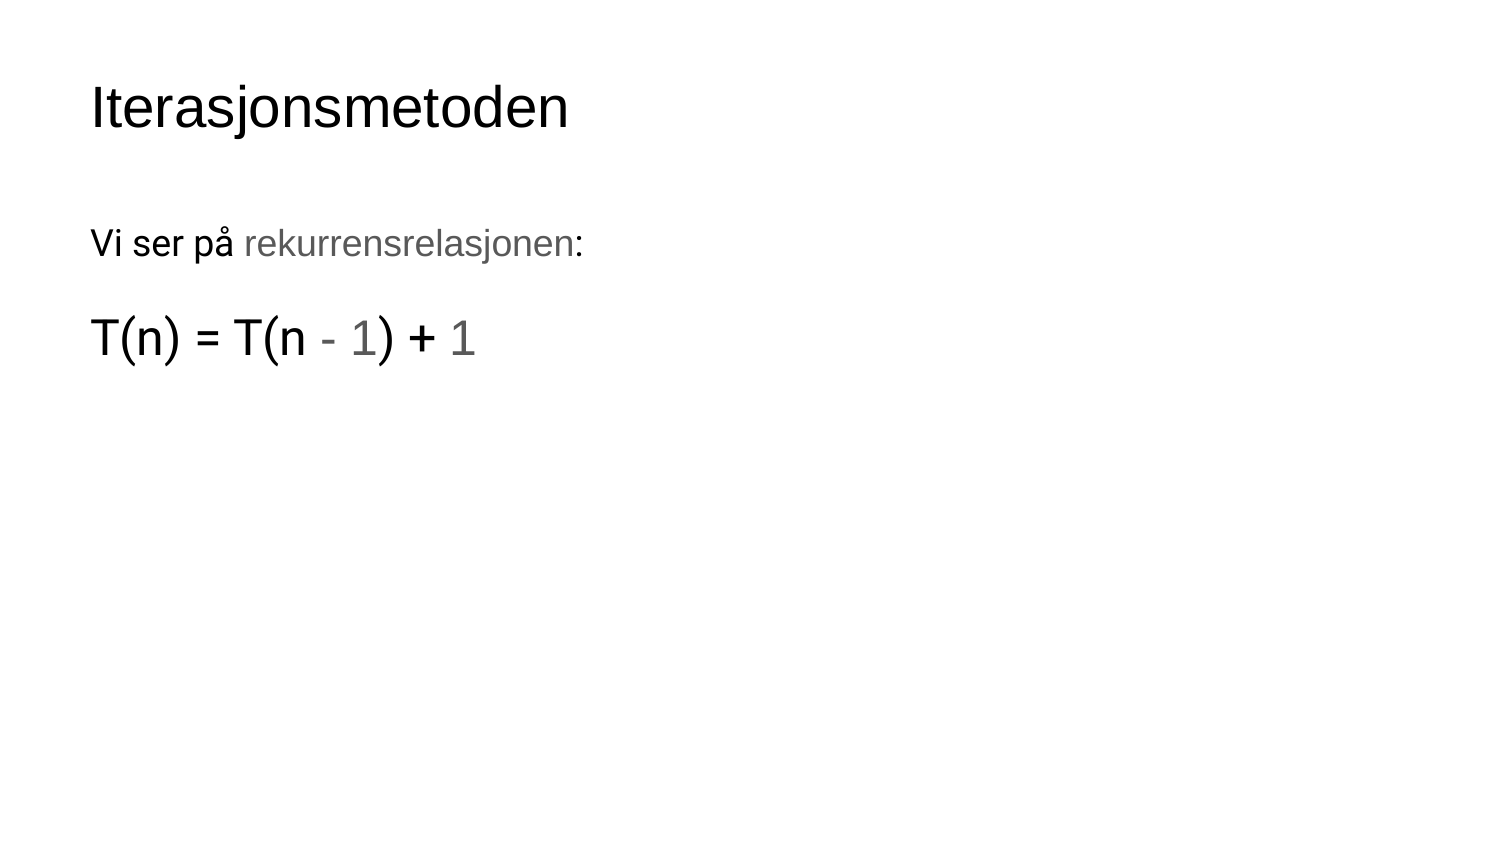

# Iterasjonsmetoden
Vi ser på rekurrensrelasjonen:
T(n) = T(n - 1) + 1